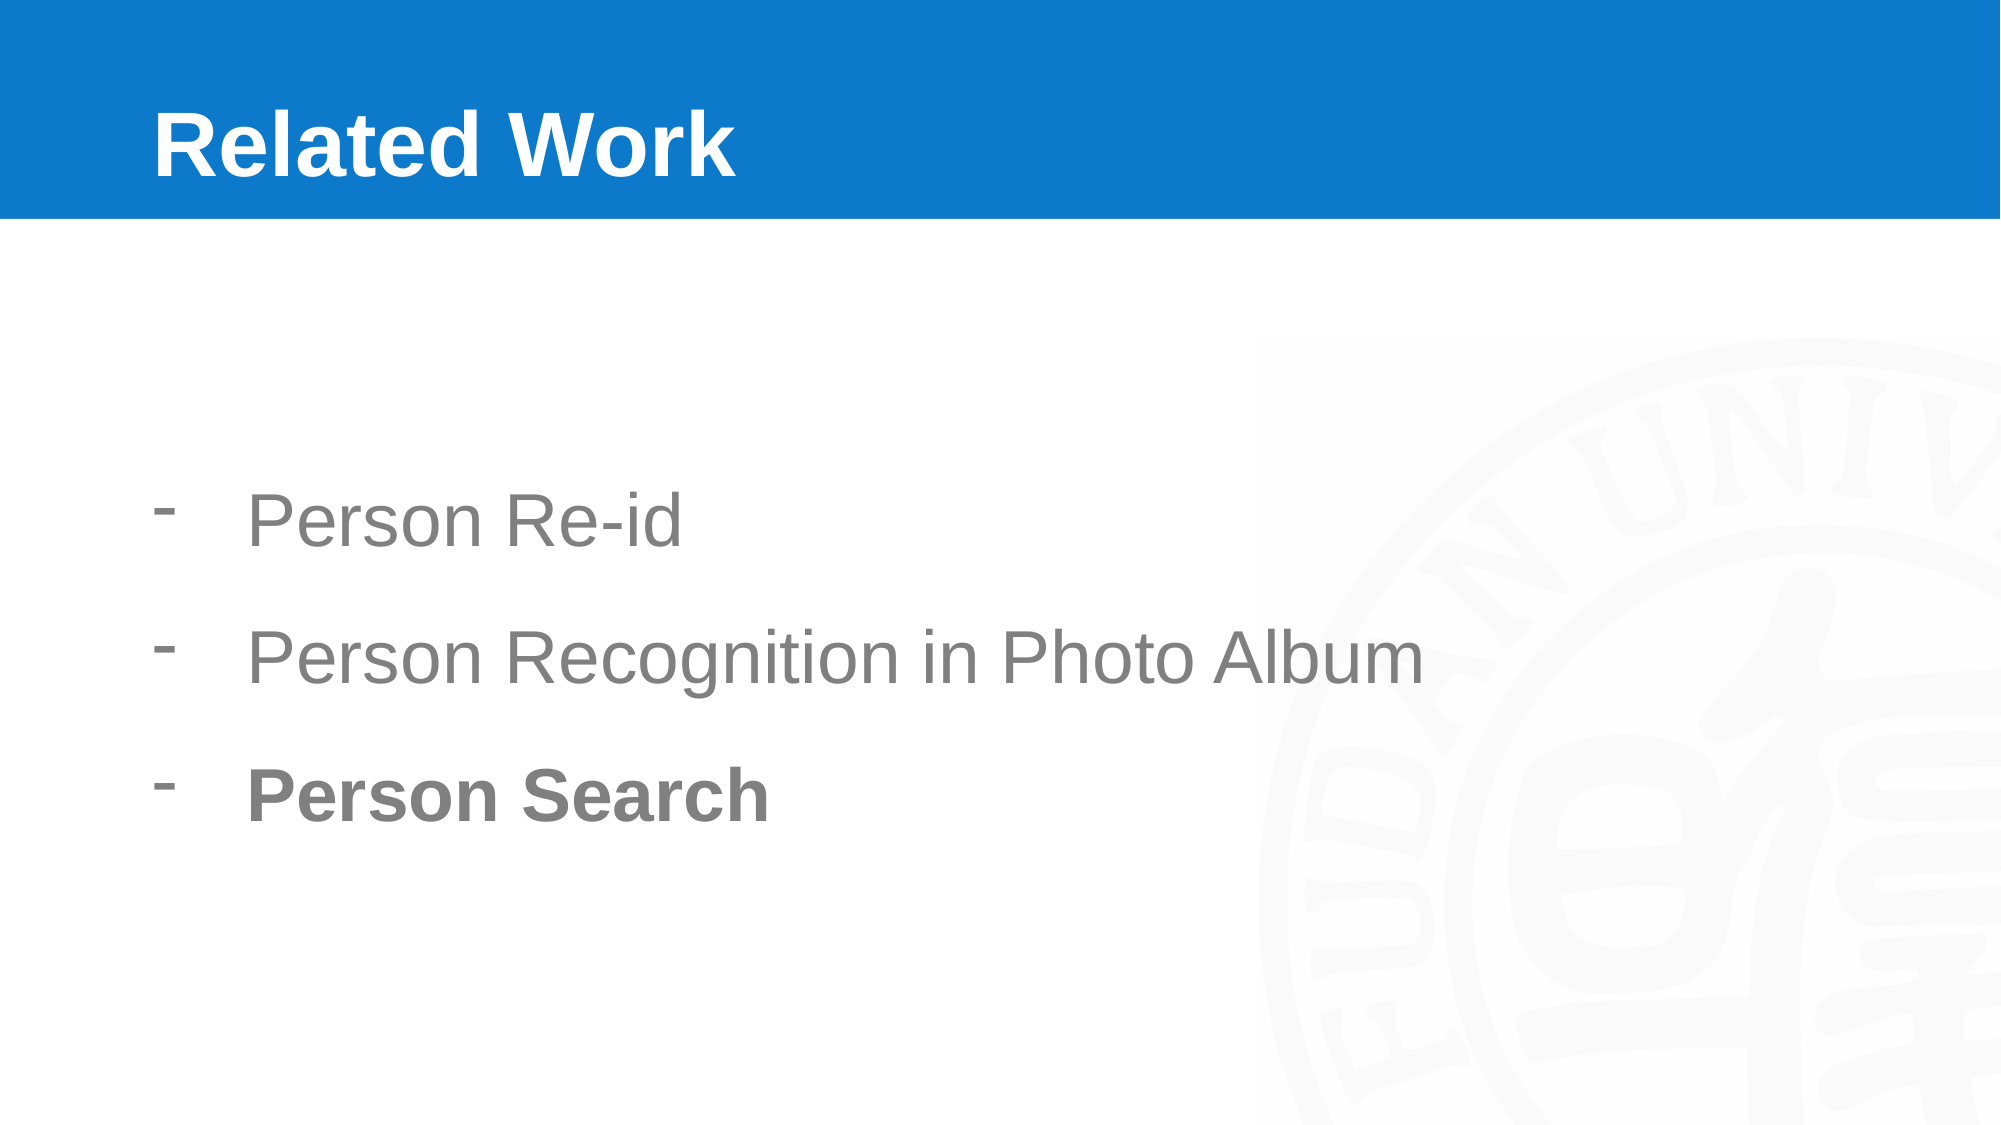

# Related Work
Person Re-id
Person Recognition in Photo Album
Person Search